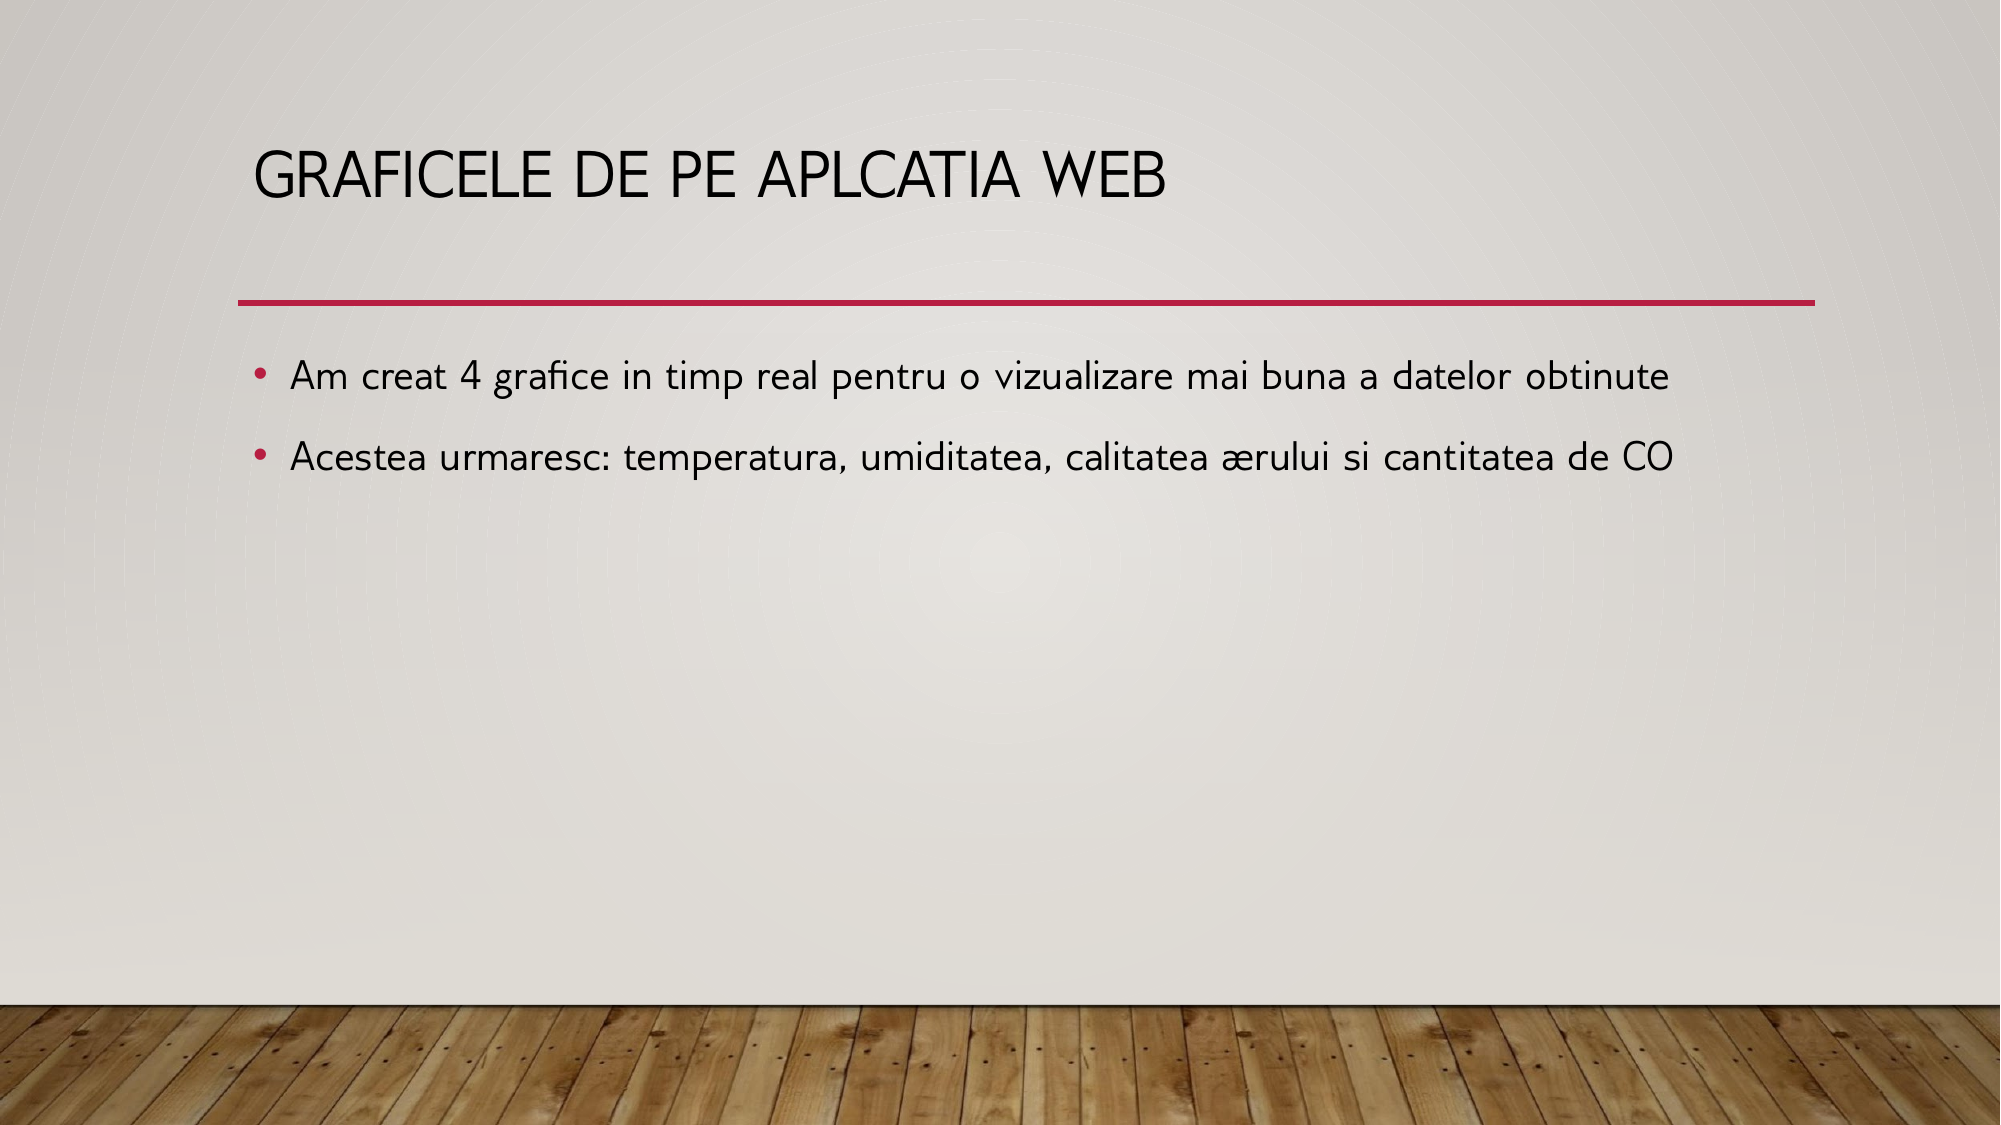

# GRAFICELE DE PE APLCATIA WEB
Am creat 4 grafice in timp real pentru o vizualizare mai buna a datelor obtinute
Acestea urmaresc: temperatura, umiditatea, calitatea aerului si cantitatea de CO